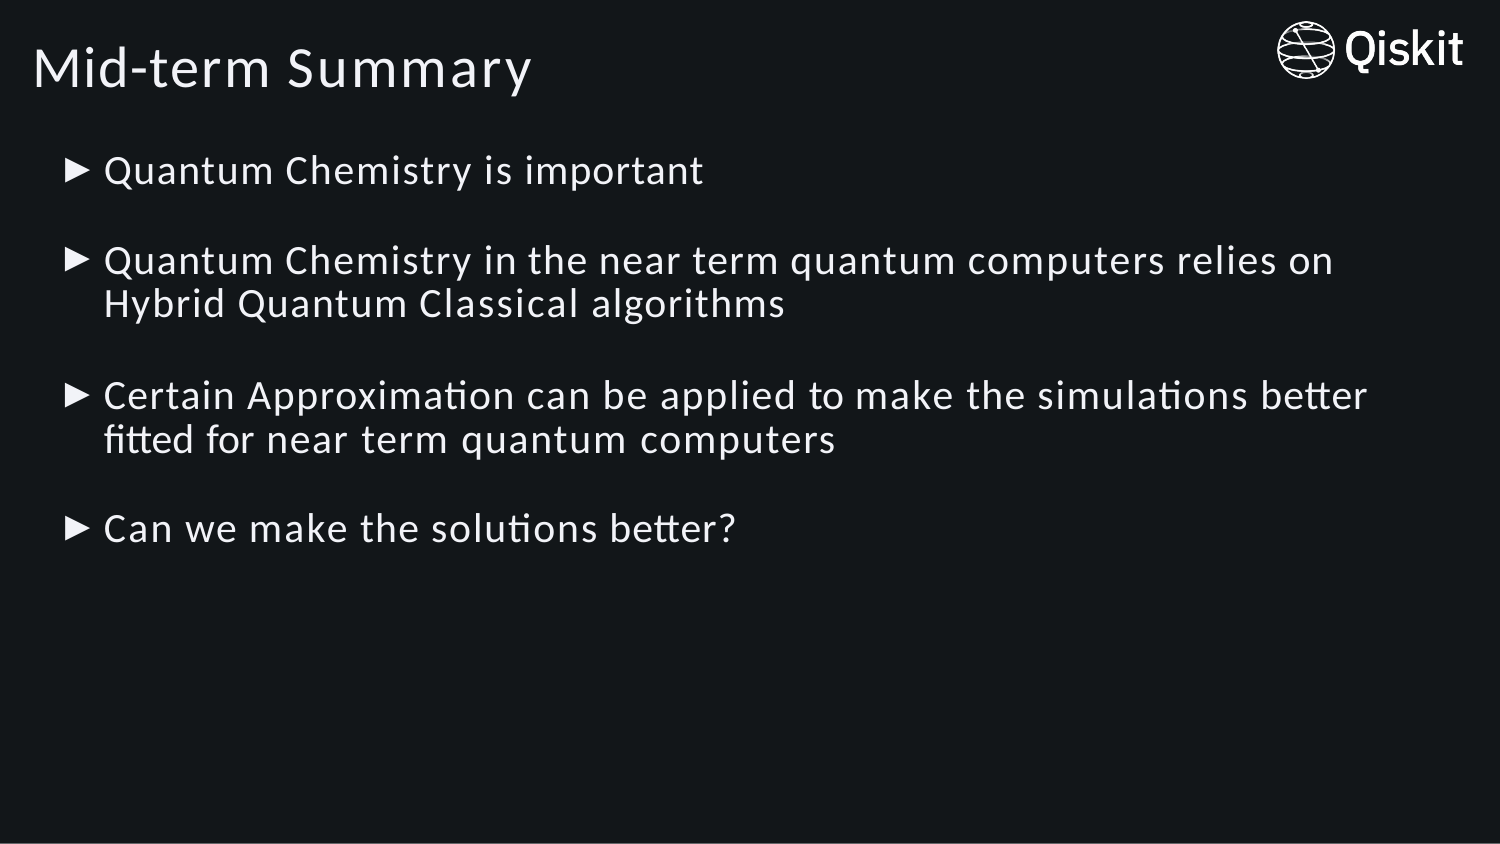

# Mid-term Summary
Quantum Chemistry is important
Quantum Chemistry in the near term quantum computers relies on Hybrid Quantum Classical algorithms
Certain Approximation can be applied to make the simulations better fitted for near term quantum computers
Can we make the solutions better?